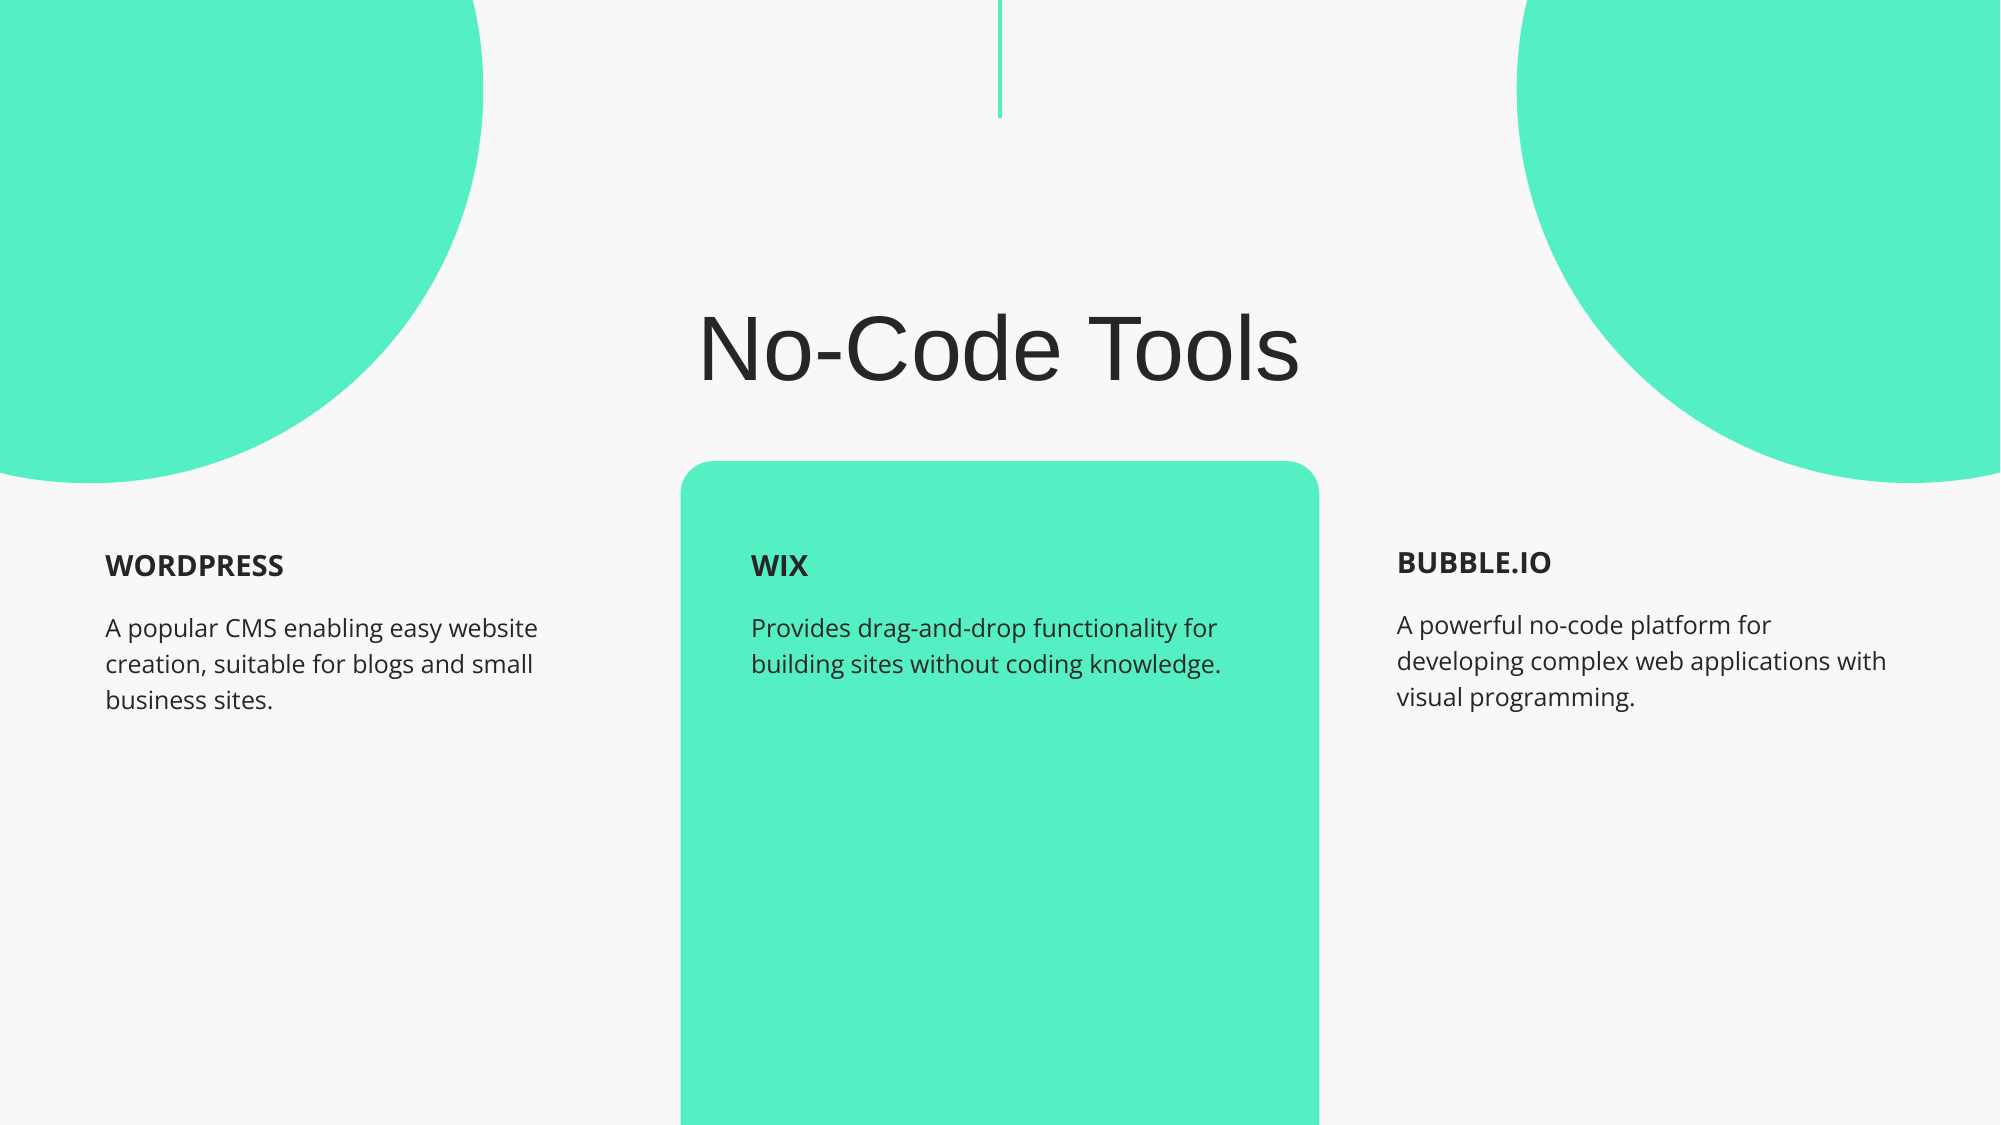

# No-Code Tools
BUBBLE.IO
WORDPRESS
WIX
A powerful no-code platform for developing complex web applications with visual programming.
A popular CMS enabling easy website creation, suitable for blogs and small business sites.
Provides drag-and-drop functionality for building sites without coding knowledge.